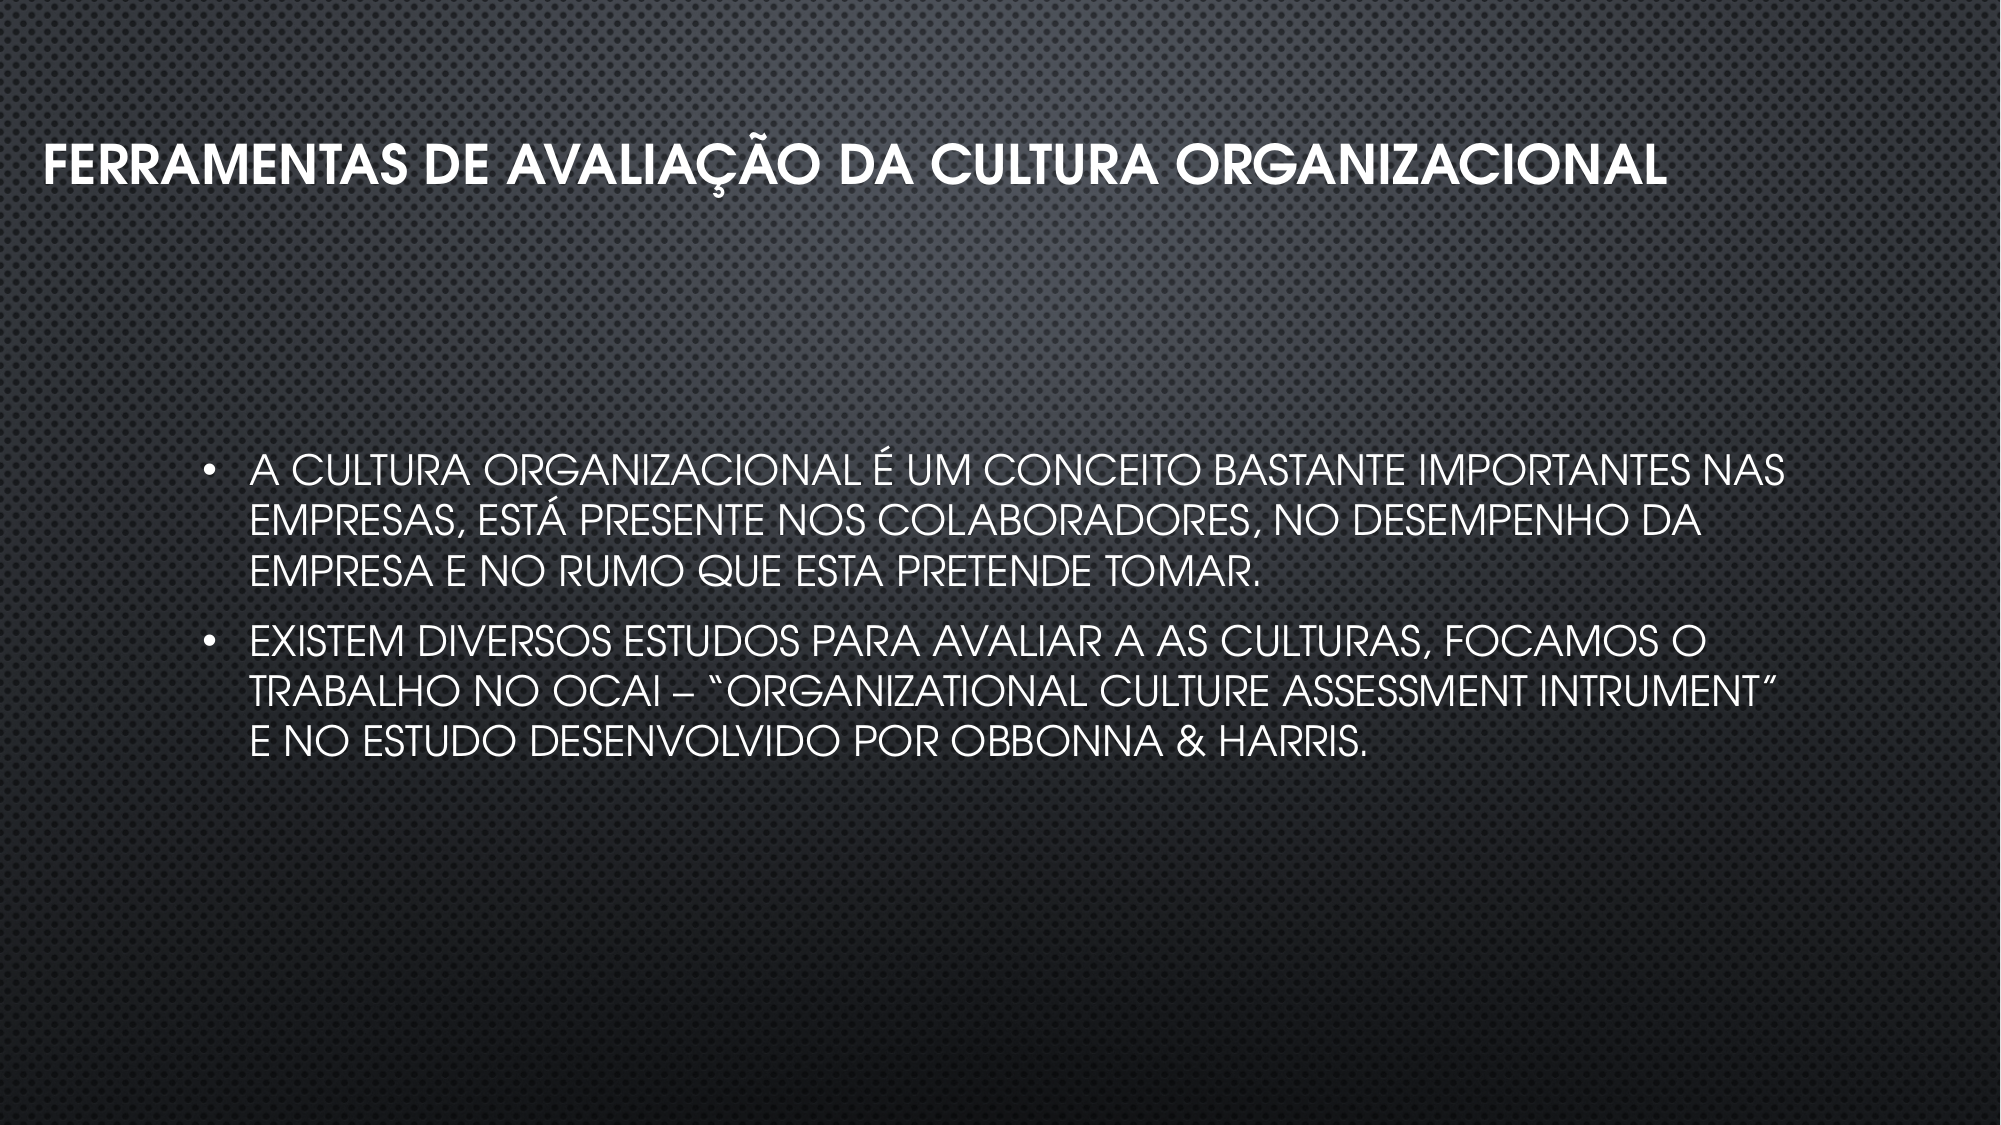

# Ferramentas de Avaliação da Cultura Organizacional
A cultura organizacional é um conceito bastante importantes nas empresas, está presente nos colaboradores, no desempenho da empresa e no rumo que esta pretende tomar.
Existem diversos estudos para avaliar a as culturas, focamos o trabalho no OCAI – “Organizational Culture Assessment Intrument” e no estudo desenvolvido por Obbonna & Harris.